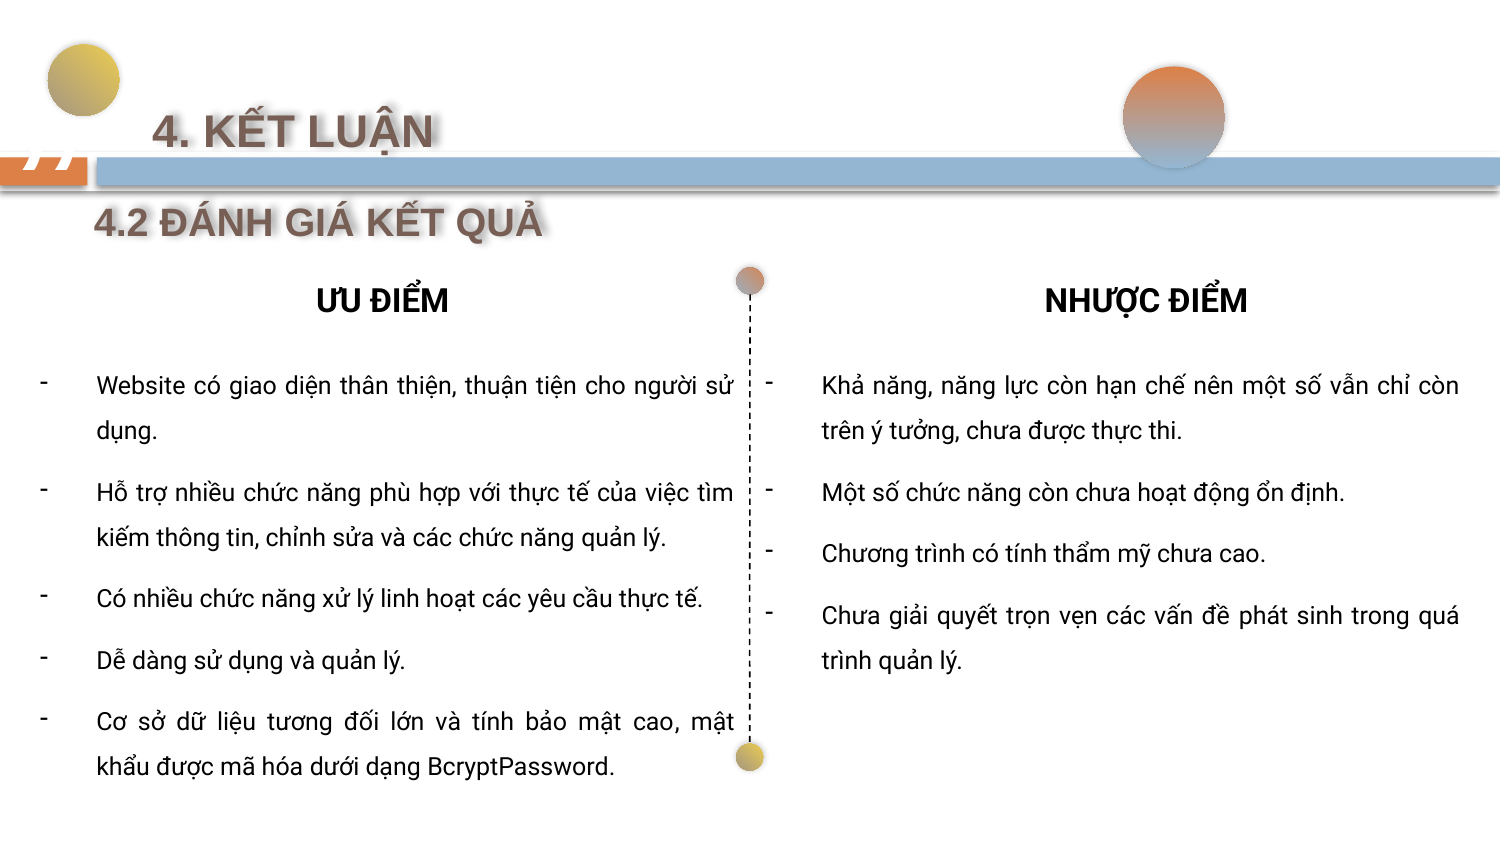

4. KẾT LUẬN
”
4.2 ĐÁNH GIÁ KẾT QUẢ

ƯU ĐIỂM
NHƯỢC ĐIỂM
Website có giao diện thân thiện, thuận tiện cho người sử dụng.
Hỗ trợ nhiều chức năng phù hợp với thực tế của việc tìm kiếm thông tin, chỉnh sửa và các chức năng quản lý.
Có nhiều chức năng xử lý linh hoạt các yêu cầu thực tế.
Dễ dàng sử dụng và quản lý.
Cơ sở dữ liệu tương đối lớn và tính bảo mật cao, mật khẩu được mã hóa dưới dạng BcryptPassword.
Khả năng, năng lực còn hạn chế nên một số vẫn chỉ còn trên ý tưởng, chưa được thực thi.
Một số chức năng còn chưa hoạt động ổn định.
Chương trình có tính thẩm mỹ chưa cao.
Chưa giải quyết trọn vẹn các vấn đề phát sinh trong quá trình quản lý.